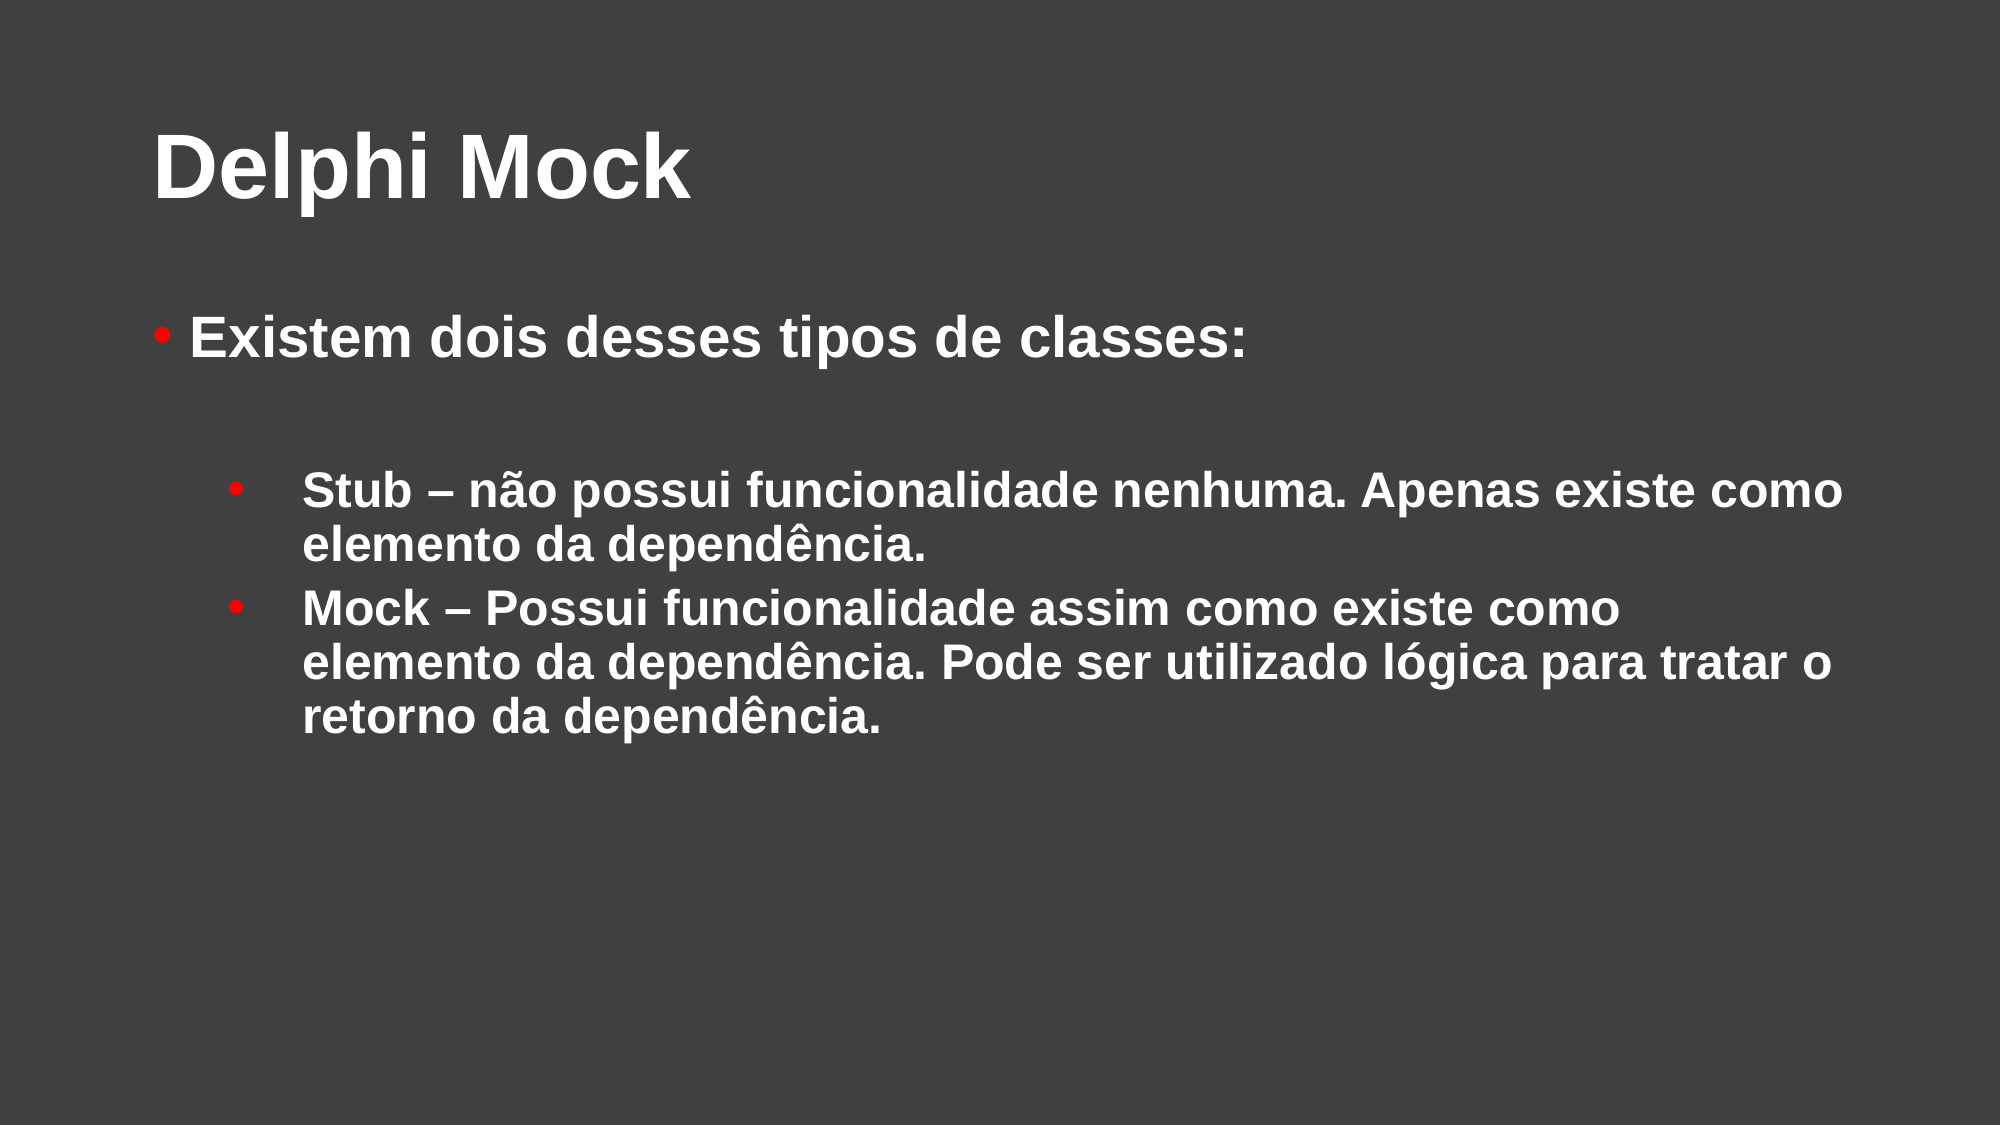

# Delphi Mock
Existem dois desses tipos de classes:

Stub – não possui funcionalidade nenhuma. Apenas existe como elemento da dependência.
Mock – Possui funcionalidade assim como existe como elemento da dependência. Pode ser utilizado lógica para tratar o retorno da dependência.